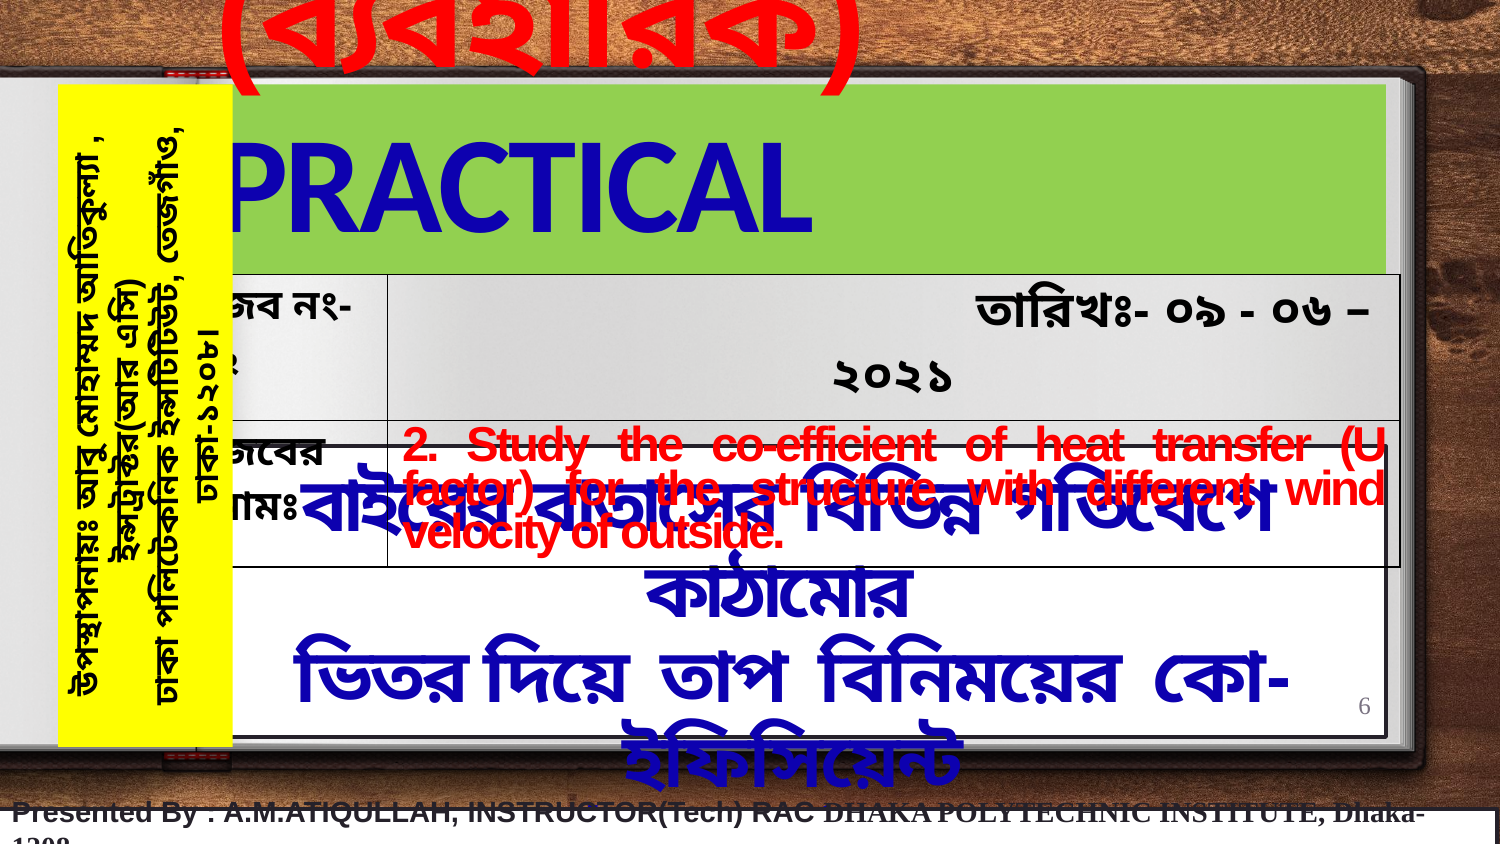

# (ব্যবহারিক) PRACTICAL
| জব নং- ২ | তারিখঃ- ০৯ - ০৬ – ২০২১ |
| --- | --- |
| জবের নামঃ | 2. Study the co-efficient of heat transfer (U factor) for the structure with different wind velocity of outside. |
উপস্থাপনায়ঃ আবু মোহাম্মদ আতিকুল্যা , ইন্সট্রাক্টর(আর এসি)
ঢাকা পলিটেকনিক ইন্সটিটিউট, তেজগাঁও, ঢাকা-১২০৮।
বাইরের  বাতাসের  বিভিন্ন  গতিবেগে  কাঠামোর
ভিতর দিয়ে  তাপ  বিনিময়ের  কো-ইফিসিয়েন্ট
(U-ফ্যাক্টর) পর্যবেক্ষণ করণ।
6
Presented By : A.M.ATIQULLAH, INSTRUCTOR(Tech) RAC DHAKA POLYTECHNIC INSTITUTE, Dhaka-1208